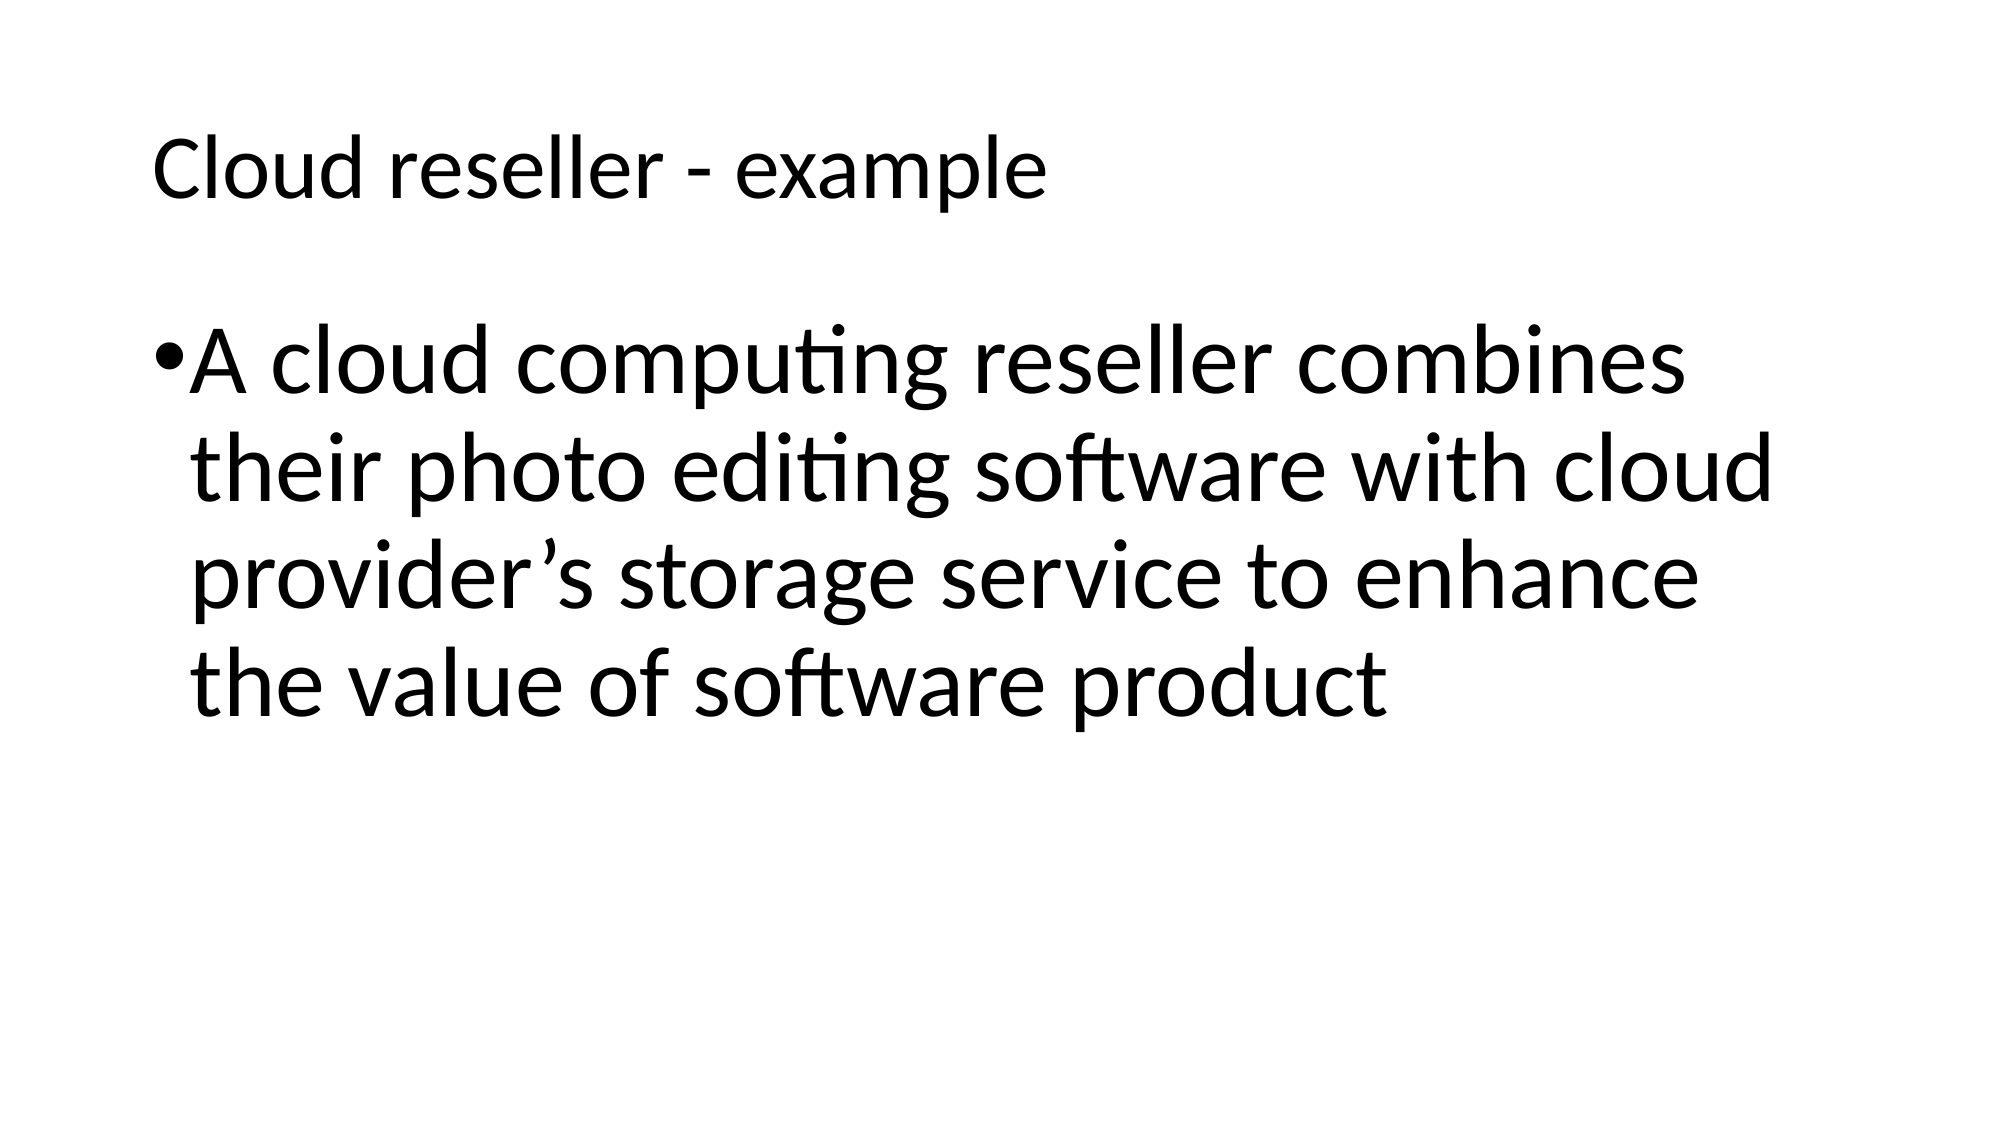

# Cloud reseller - example
A cloud computing reseller combines their photo editing software with cloud provider’s storage service to enhance the value of software product